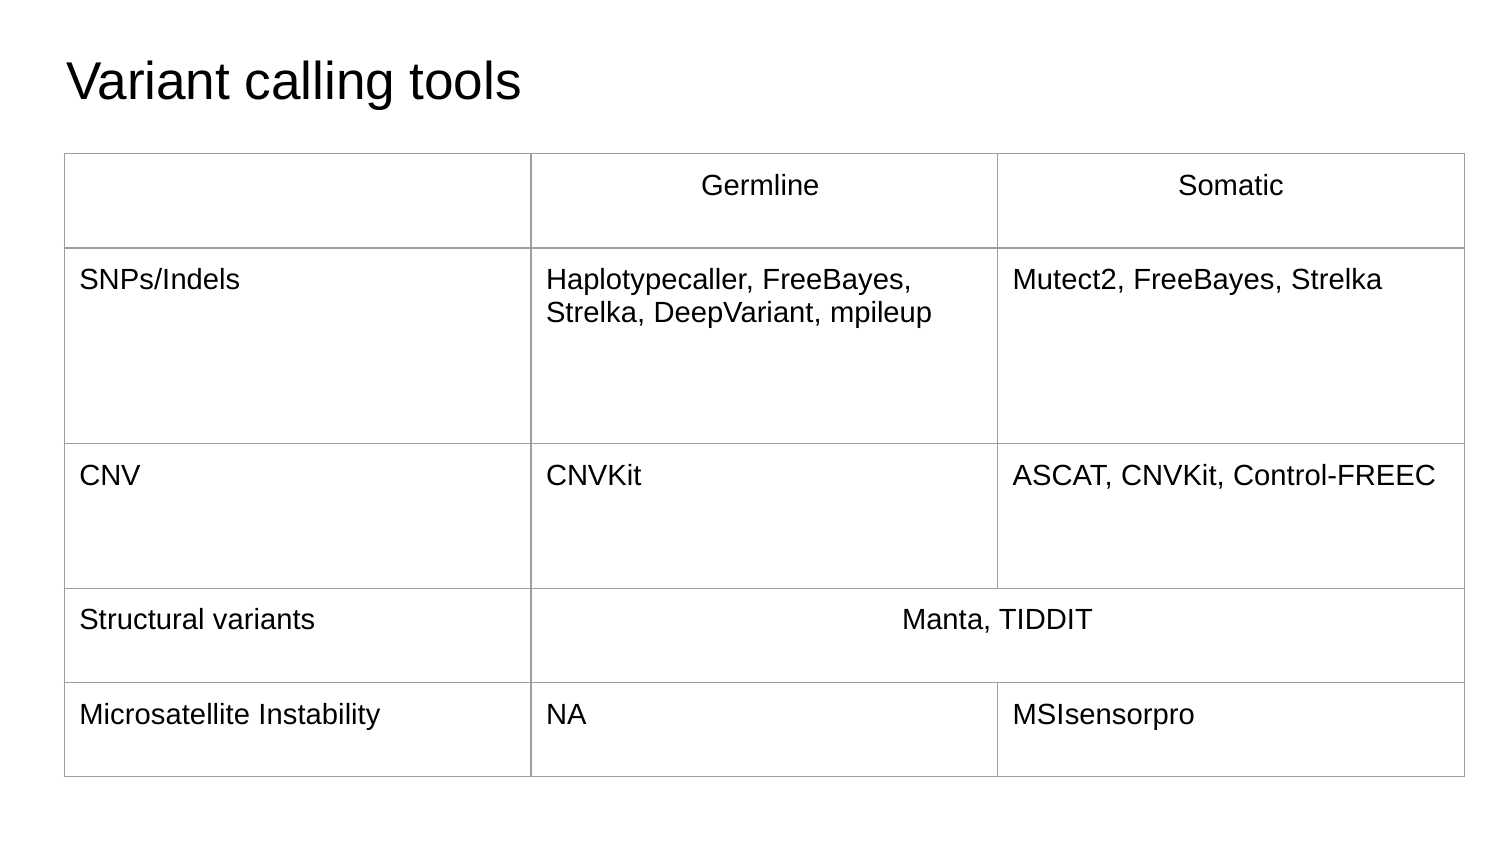

# Variant calling tools
|  | Germline | Somatic |
| --- | --- | --- |
| SNPs/Indels | Haplotypecaller, FreeBayes, Strelka, DeepVariant, mpileup | Mutect2, FreeBayes, Strelka |
| CNV | CNVKit | ASCAT, CNVKit, Control-FREEC |
| Structural variants | Manta, TIDDIT |  |
| Microsatellite Instability | NA | MSIsensorpro |